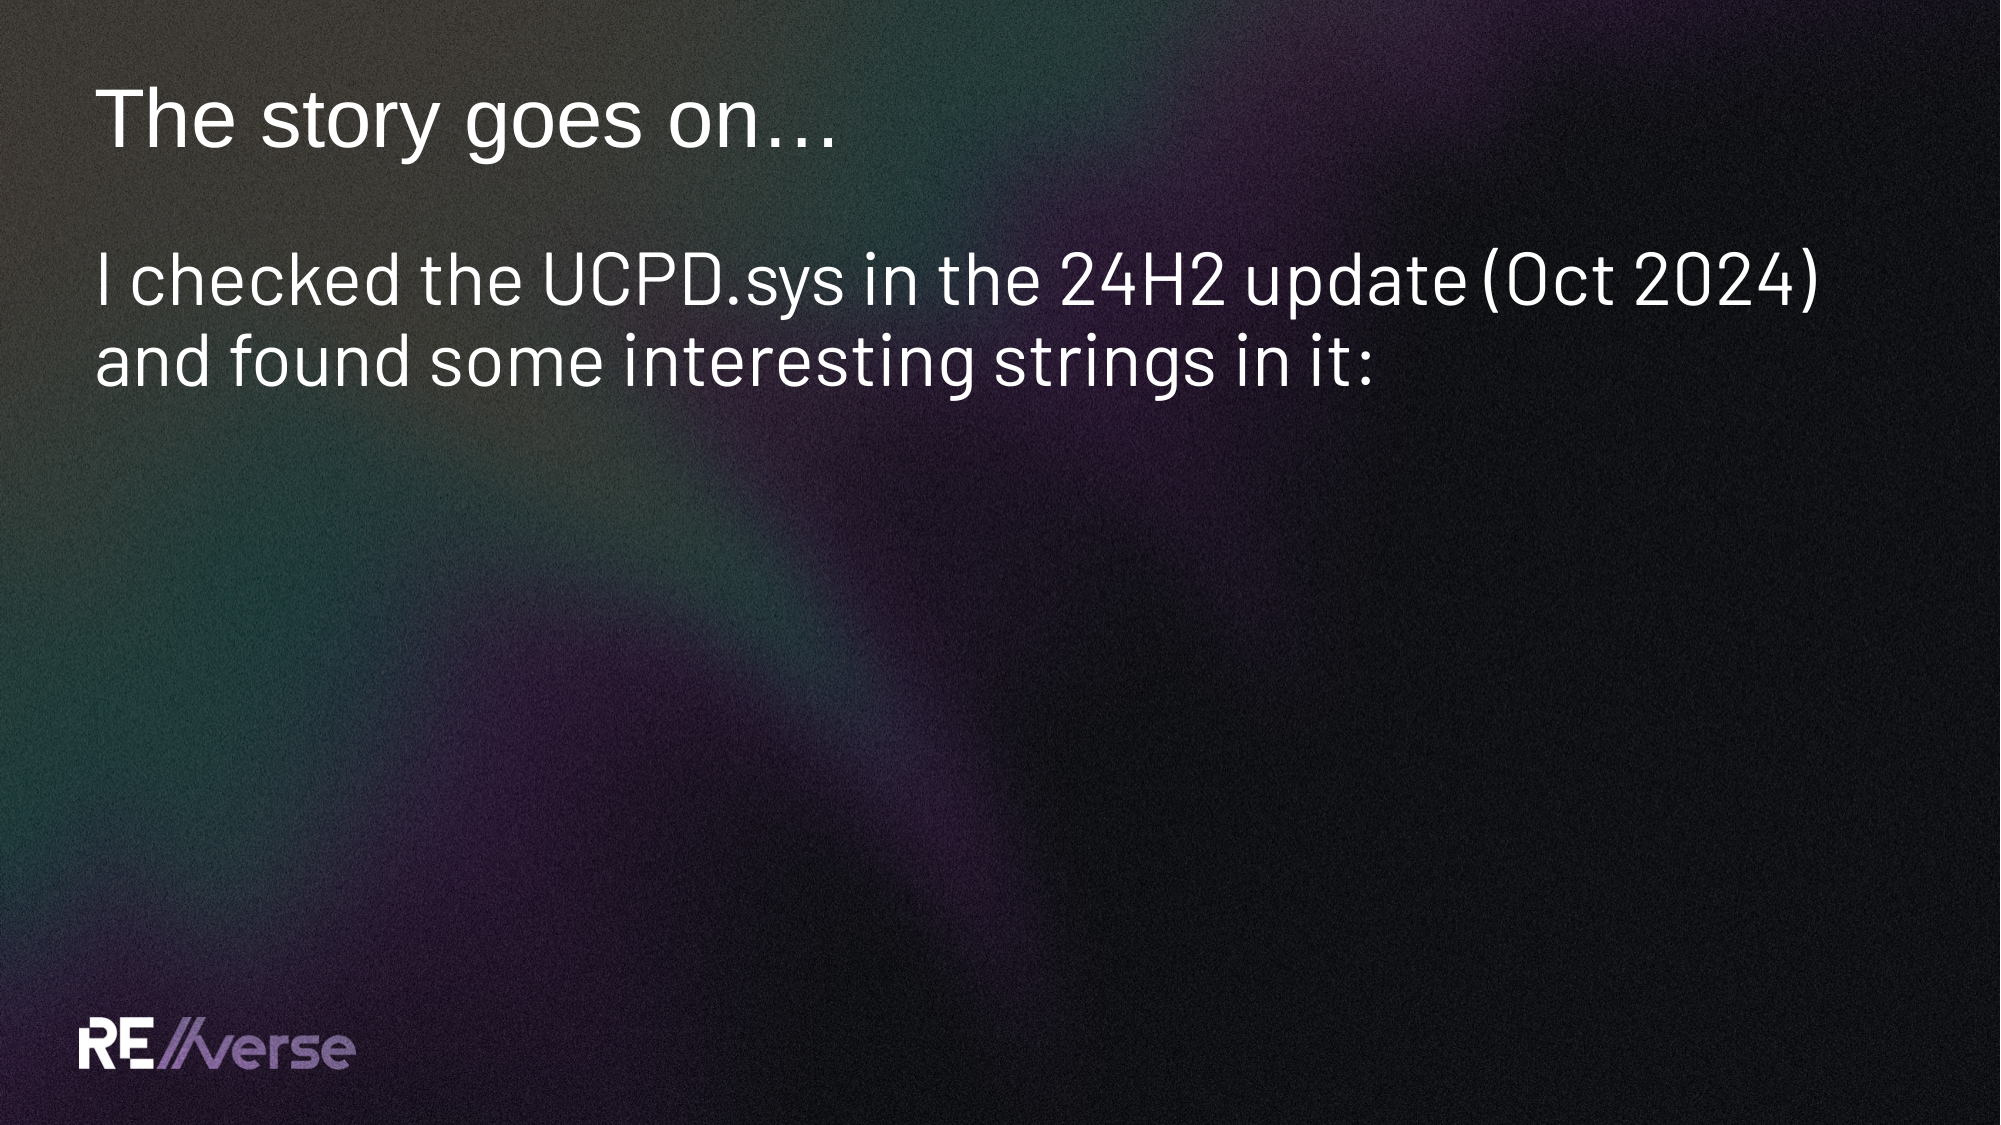

# The story goes on…
I checked the UCPD.sys in the 24H2 update (Oct 2024) and found some interesting strings in it: